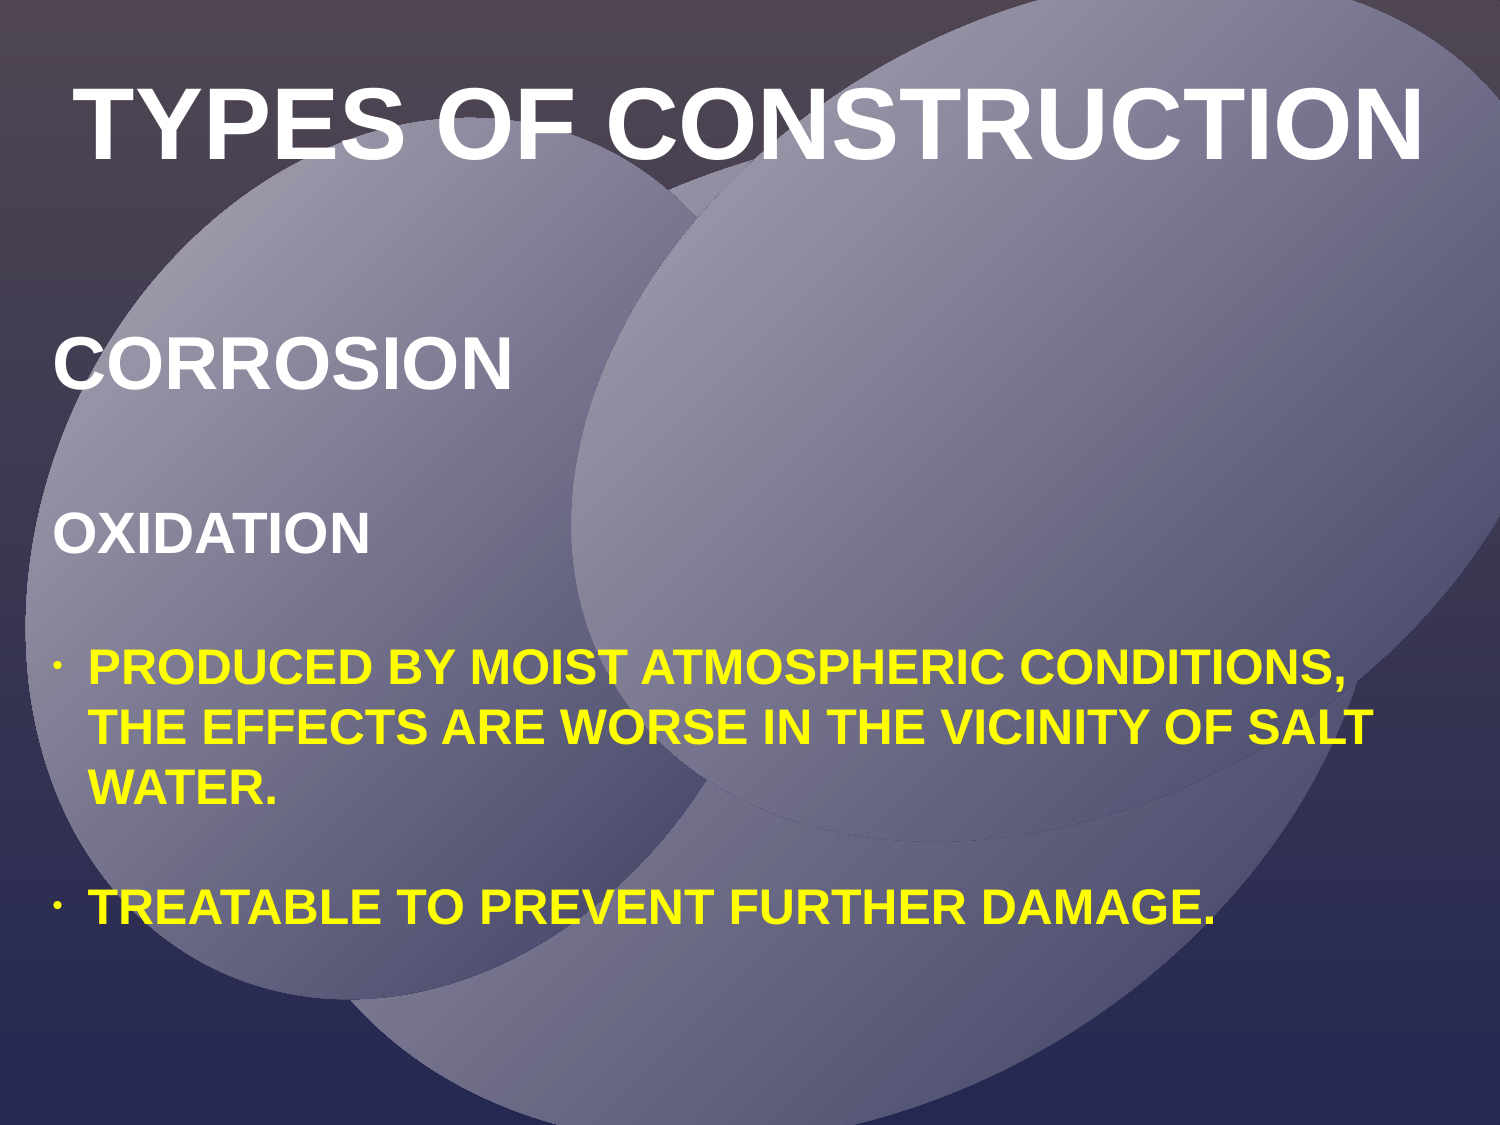

TYPES OF CONSTRUCTION
CORROSION

OXIDATION

PRODUCED BY MOIST ATMOSPHERIC CONDITIONS, THE EFFECTS ARE WORSE IN THE VICINITY OF SALT WATER.

TREATABLE TO PREVENT FURTHER DAMAGE.